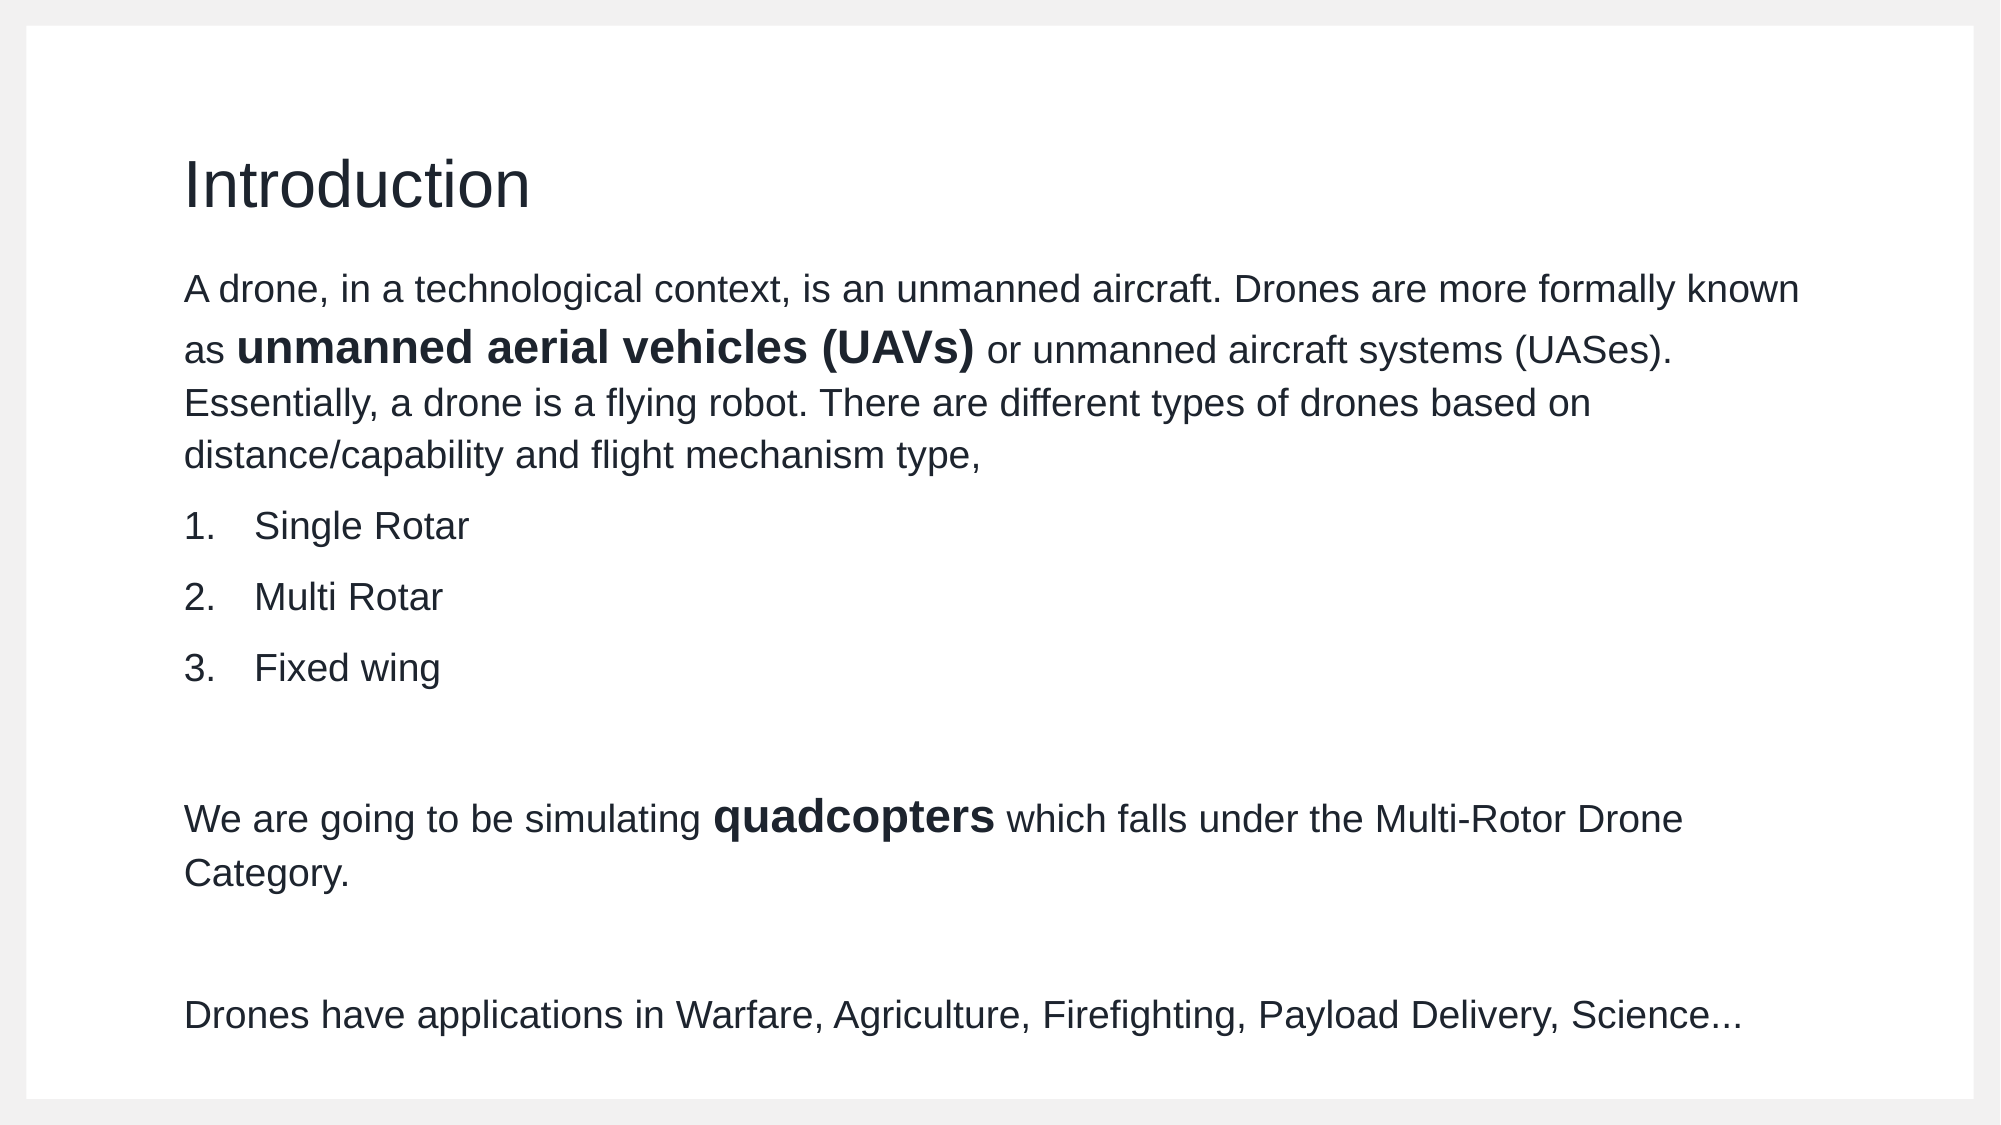

# Introduction
A drone, in a technological context, is an unmanned aircraft. Drones are more formally known as unmanned aerial vehicles (UAVs) or unmanned aircraft systems (UASes). Essentially, a drone is a flying robot. There are different types of drones based on distance/capability and flight mechanism type,
Single Rotar
Multi Rotar
Fixed wing

We are going to be simulating quadcopters which falls under the Multi-Rotor Drone Category.

Drones have applications in Warfare, Agriculture, Firefighting, Payload Delivery, Science...